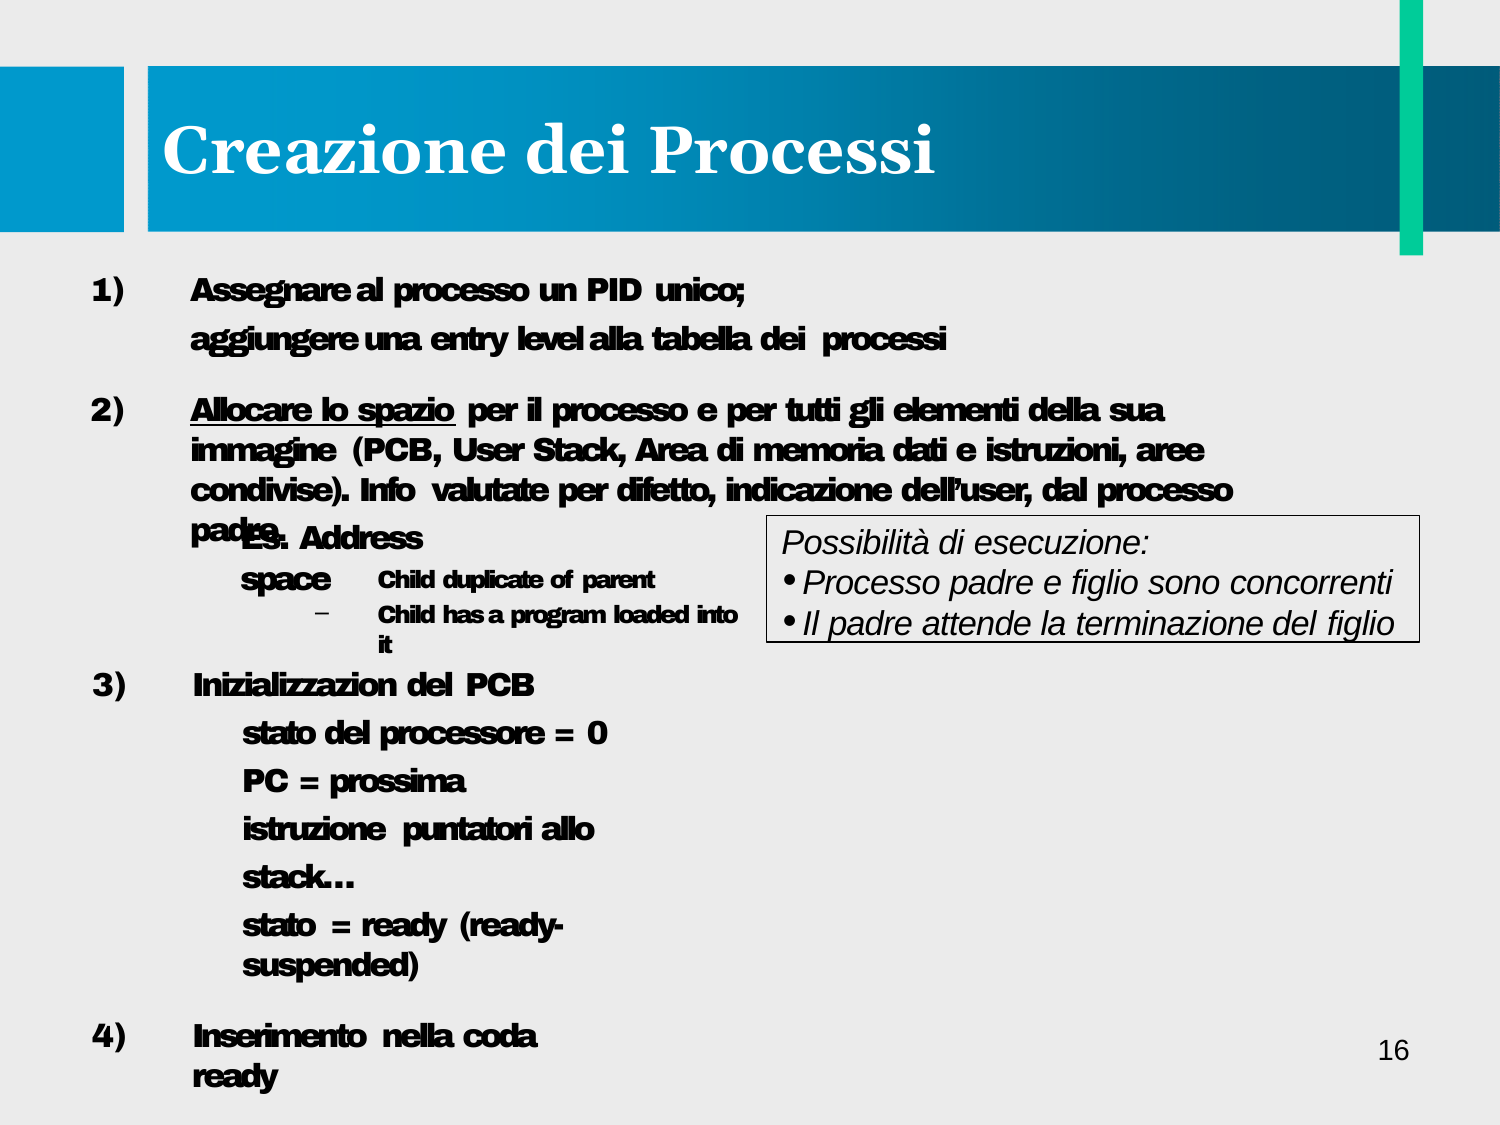

# Creazione dei Processi

Assegnare al processo un PID unico;
aggiungere una entry level alla tabella dei processi
Allocare lo spazio per il processo e per tutti gli elementi della sua immagine  (PCB, User Stack, Area di memoria dati e istruzioni, aree condivise). Info  valutate per difetto, indicazione dell’user, dal processo padre.
Es. Address space
Possibilità di esecuzione:
Processo padre e figlio sono concorrenti
Il padre attende la terminazione del figlio
Child duplicate of parent
Child has a program loaded into it
Inizializzazion del PCB
stato del processore = 0
PC = prossima istruzione  puntatori allo stack…
stato  = ready (ready-suspended)
Inserimento  nella coda ready
Estende le strutture al fine della fatturazione o delle statistiche.
16